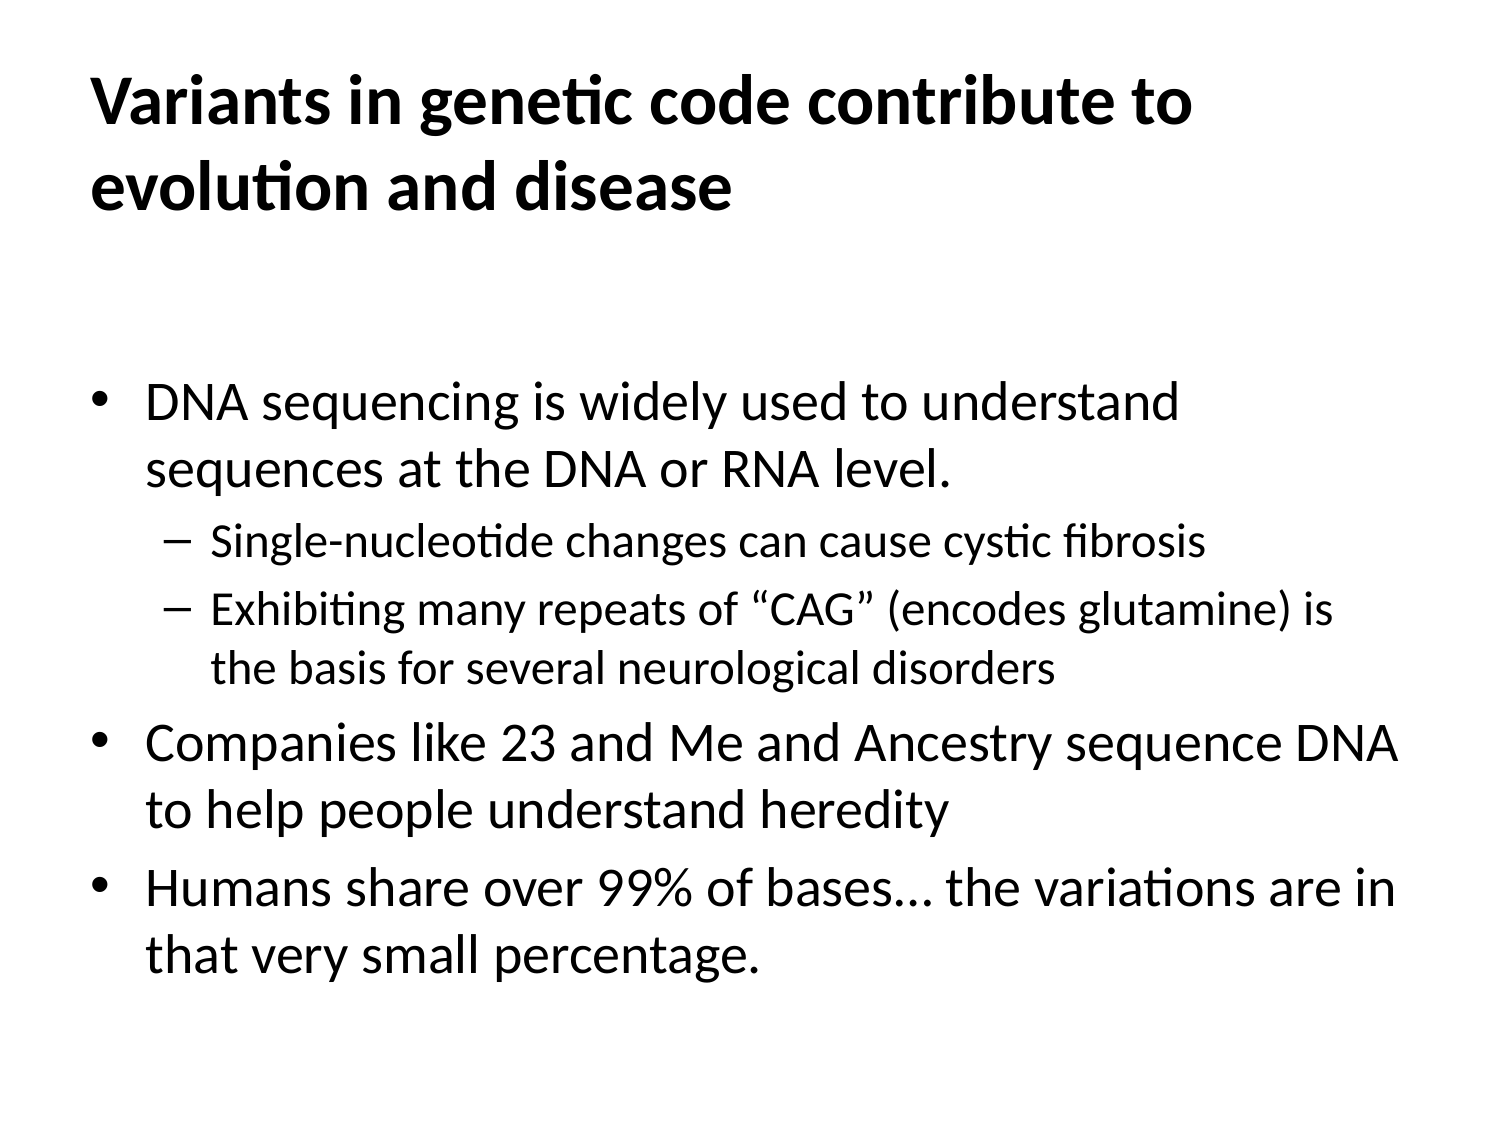

# Variants in genetic code contribute to evolution and disease
DNA sequencing is widely used to understand sequences at the DNA or RNA level.
Single-nucleotide changes can cause cystic fibrosis
Exhibiting many repeats of “CAG” (encodes glutamine) is the basis for several neurological disorders
Companies like 23 and Me and Ancestry sequence DNA to help people understand heredity
Humans share over 99% of bases… the variations are in that very small percentage.